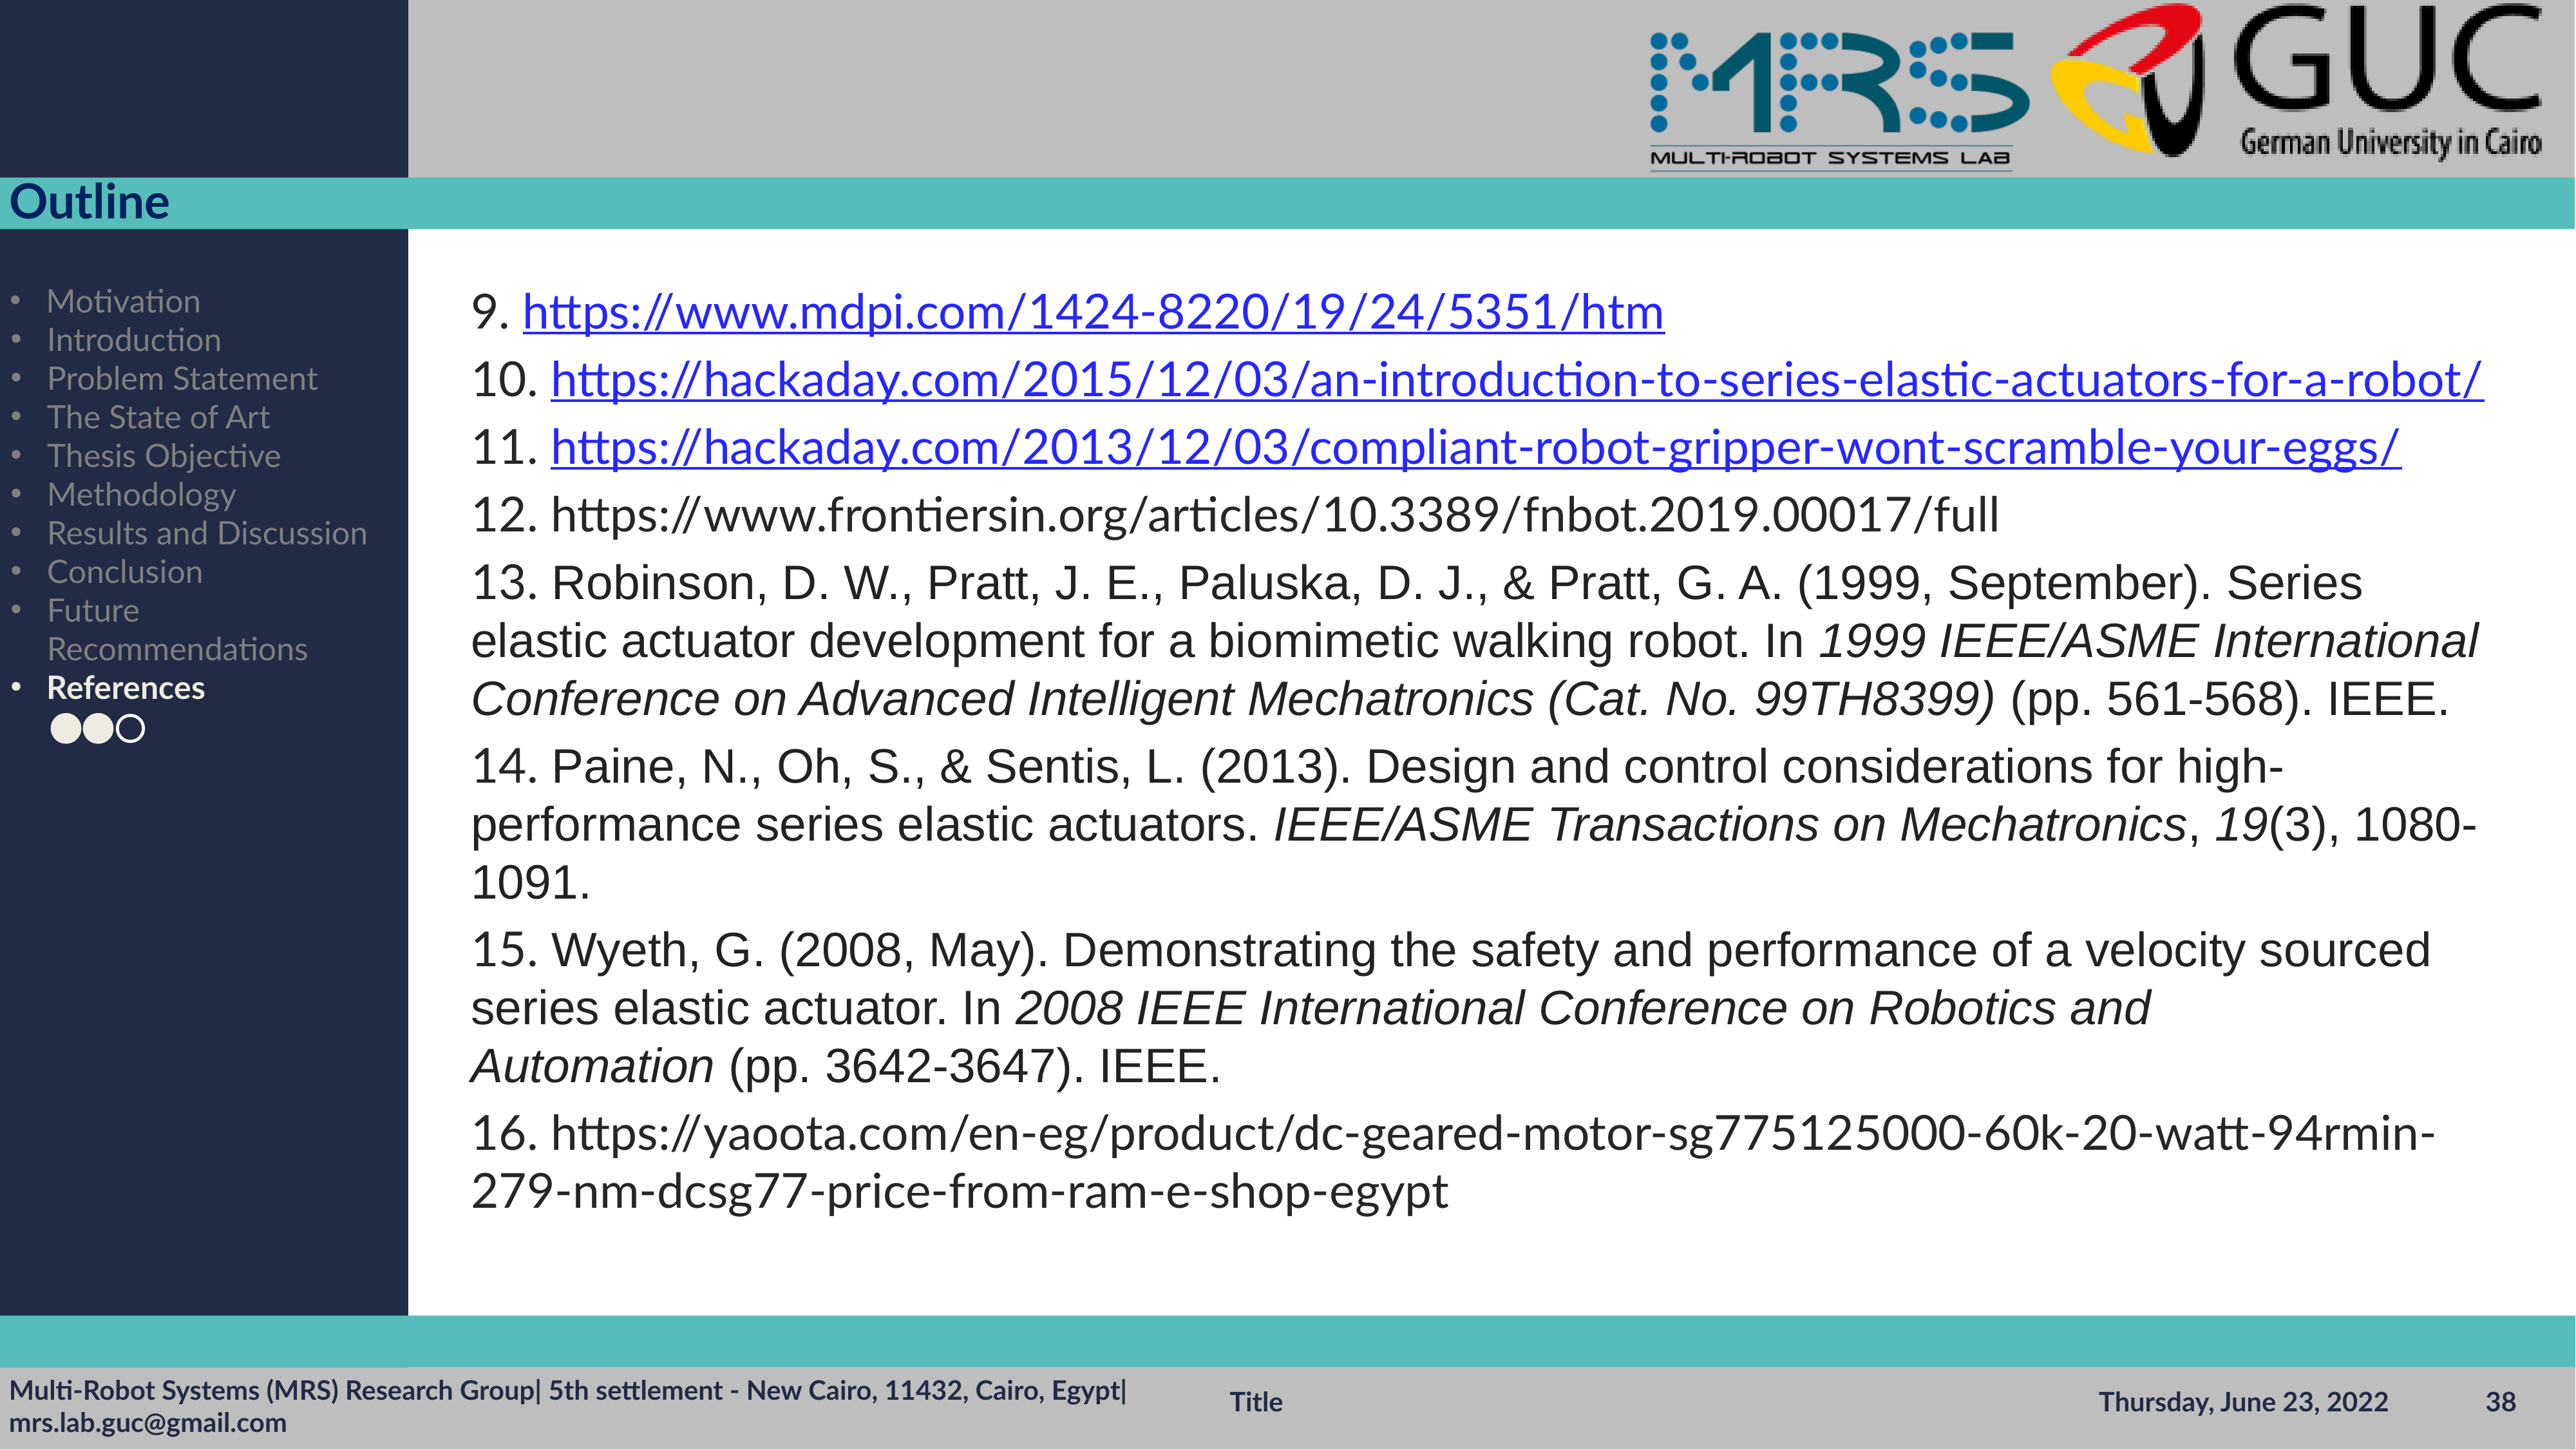

#
Motivation
Introduction
Problem Statement
The State of Art
Thesis Objective
Methodology
Results and Discussion
Conclusion
Future Recommendations
References
     ⬤⬤⭕

9. https://www.mdpi.com/1424-8220/19/24/5351/htm
10. https://hackaday.com/2015/12/03/an-introduction-to-series-elastic-actuators-for-a-robot/
11. https://hackaday.com/2013/12/03/compliant-robot-gripper-wont-scramble-your-eggs/
12. https://www.frontiersin.org/articles/10.3389/fnbot.2019.00017/full
13. Robinson, D. W., Pratt, J. E., Paluska, D. J., & Pratt, G. A. (1999, September). Series elastic actuator development for a biomimetic walking robot. In 1999 IEEE/ASME International Conference on Advanced Intelligent Mechatronics (Cat. No. 99TH8399) (pp. 561-568). IEEE.
14. Paine, N., Oh, S., & Sentis, L. (2013). Design and control considerations for high-performance series elastic actuators. IEEE/ASME Transactions on Mechatronics, 19(3), 1080-1091.
15. Wyeth, G. (2008, May). Demonstrating the safety and performance of a velocity sourced series elastic actuator. In 2008 IEEE International Conference on Robotics and Automation (pp. 3642-3647). IEEE.
16. https://yaoota.com/en-eg/product/dc-geared-motor-sg775125000-60k-20-watt-94rmin-279-nm-dcsg77-price-from-ram-e-shop-egypt

Title
Thursday, June 23, 2022
38